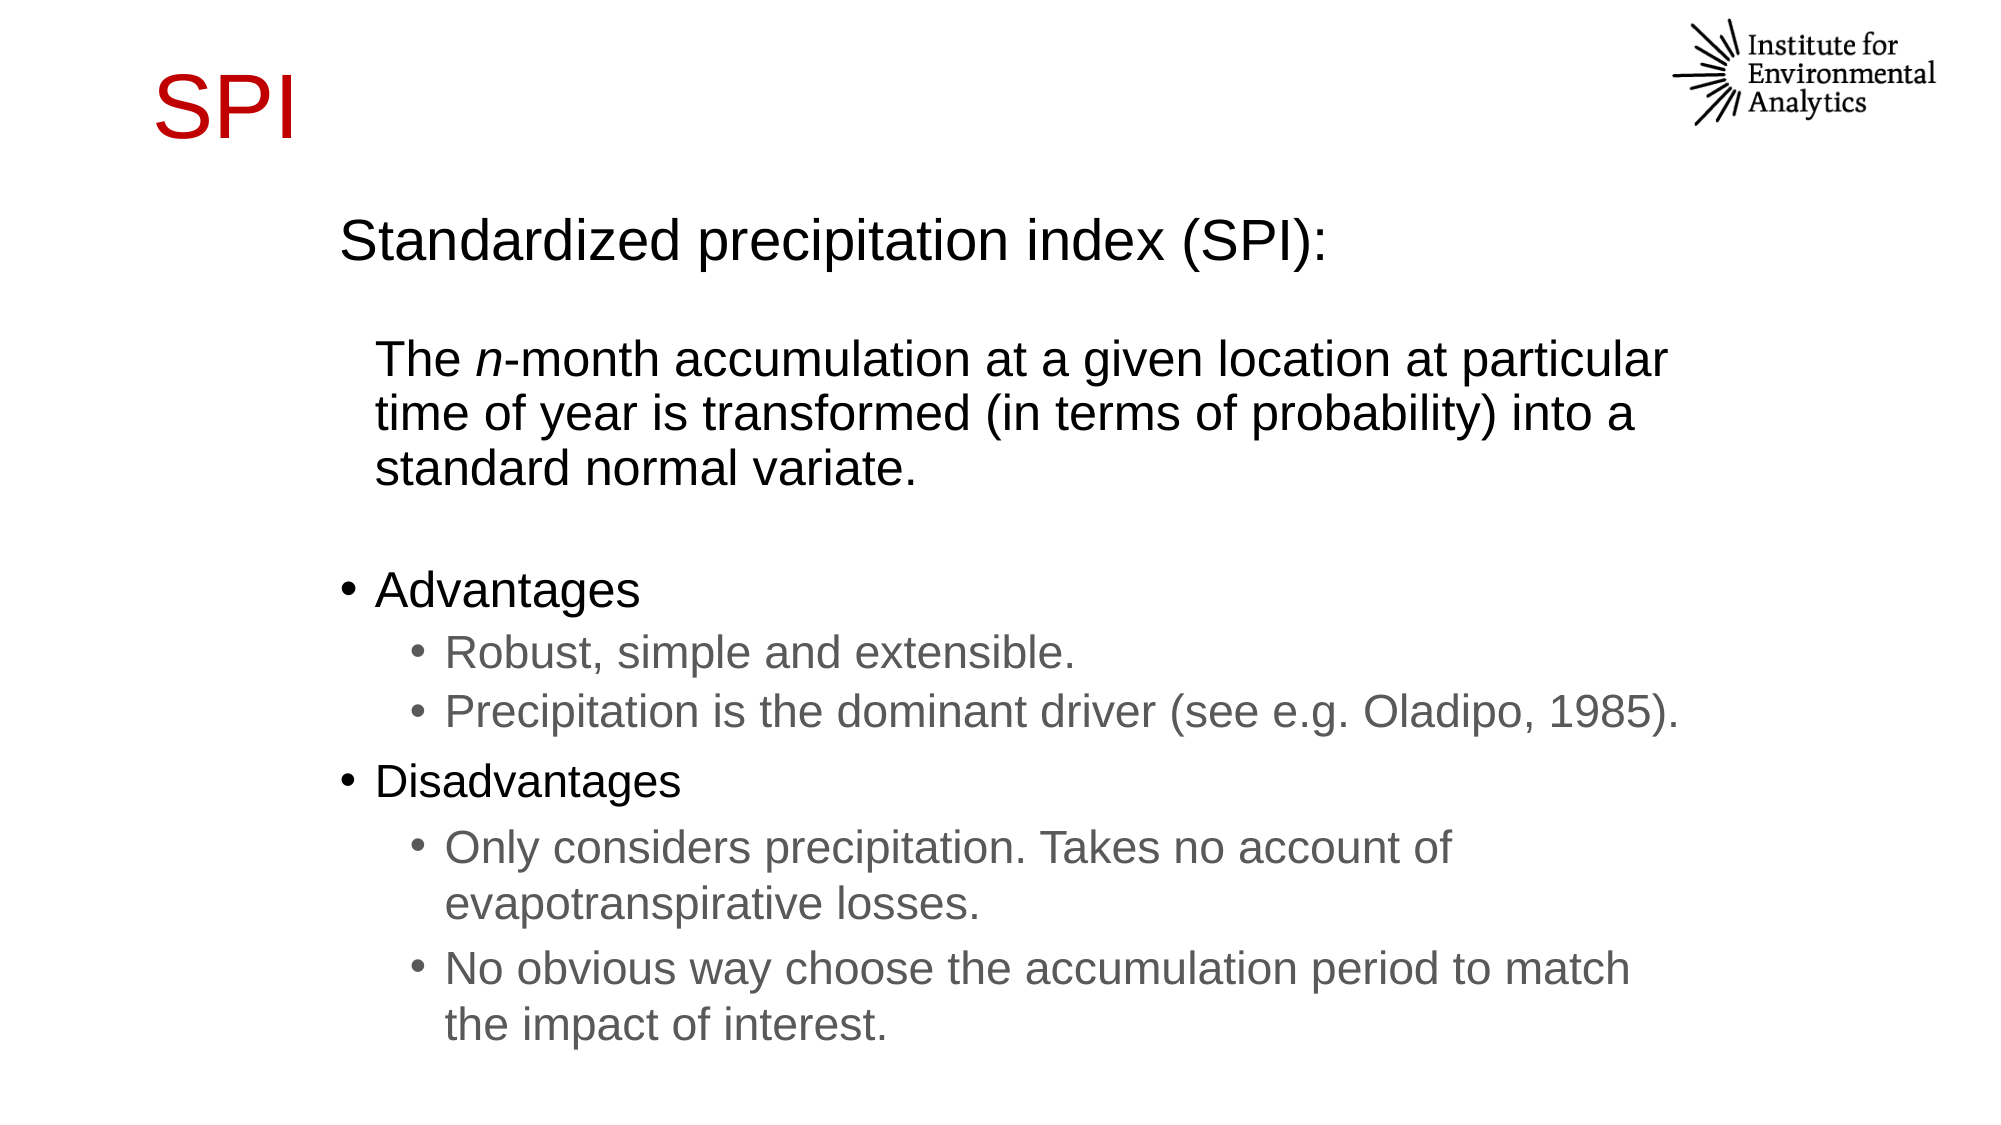

# SPI
Standardized precipitation index (SPI):

	The n-month accumulation at a given location at particular time of year is transformed (in terms of probability) into a standard normal variate.

Advantages
Robust, simple and extensible.
Precipitation is the dominant driver (see e.g. Oladipo, 1985).
Disadvantages
Only considers precipitation. Takes no account of evapotranspirative losses.
No obvious way choose the accumulation period to match the impact of interest.